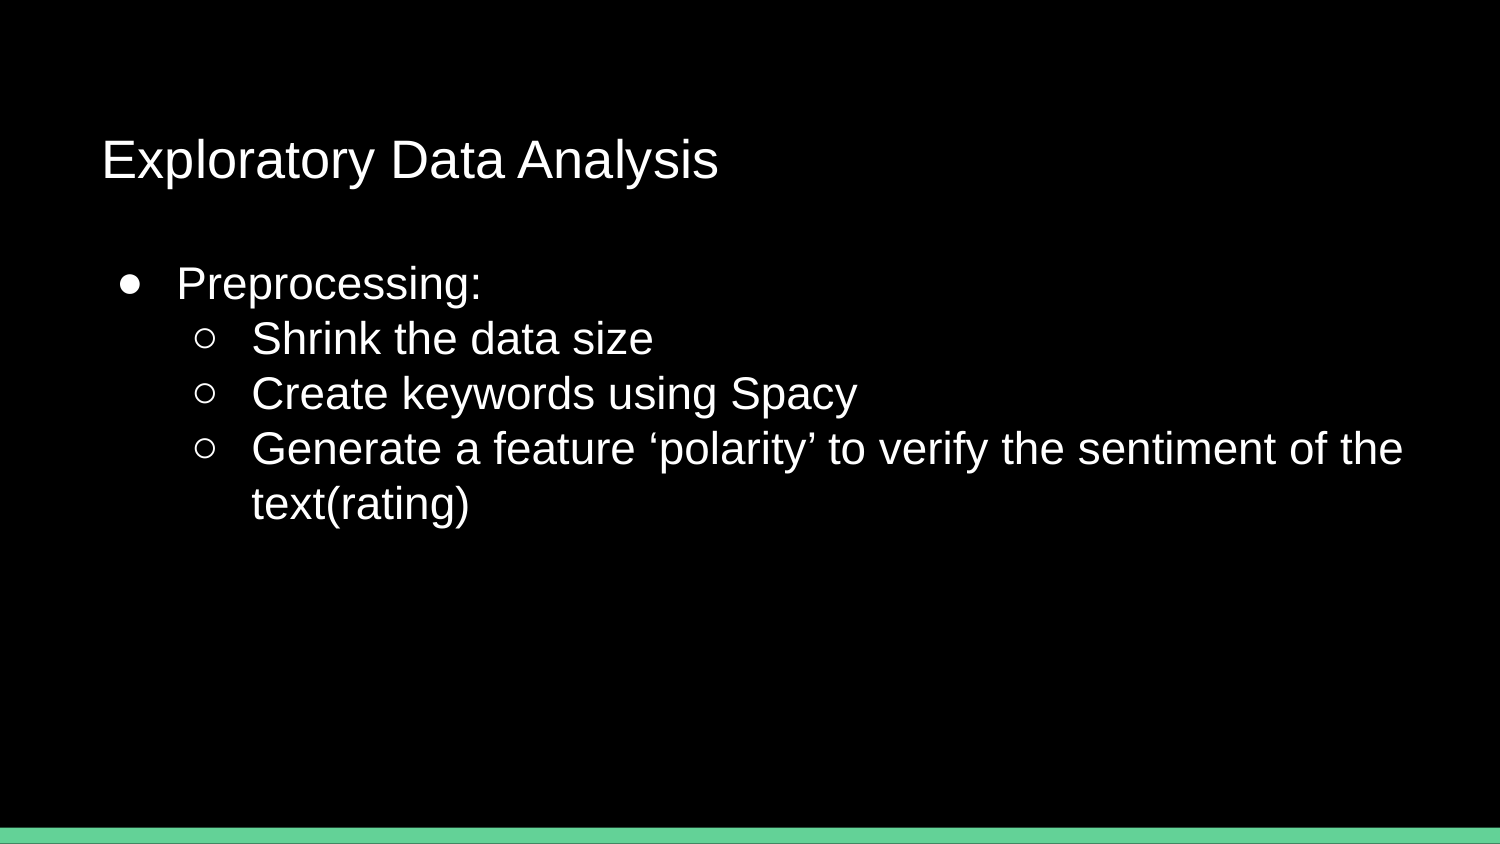

Exploratory Data Analysis

Preprocessing:
Shrink the data size
Create keywords using Spacy
Generate a feature ‘polarity’ to verify the sentiment of the text(rating)